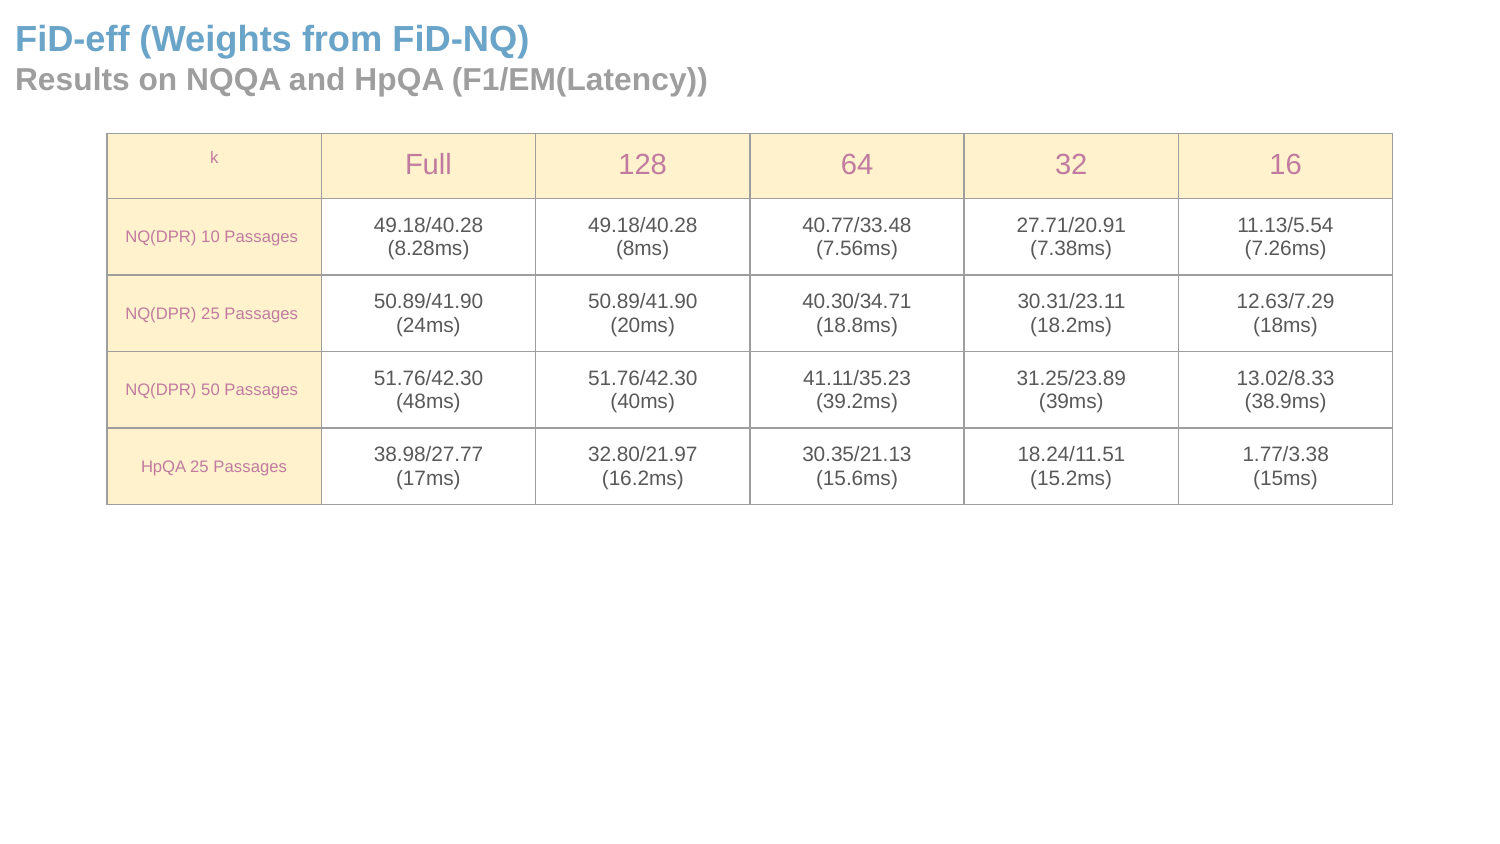

# FiD-eff (Weights from FiD-NQ)
Results on NQQA and HpQA (F1/EM(Latency))
| k | Full | 128 | 64 | 32 | 16 |
| --- | --- | --- | --- | --- | --- |
| NQ(DPR) 10 Passages | 49.18/40.28 (8.28ms) | 49.18/40.28 (8ms) | 40.77/33.48 (7.56ms) | 27.71/20.91 (7.38ms) | 11.13/5.54 (7.26ms) |
| NQ(DPR) 25 Passages | 50.89/41.90 (24ms) | 50.89/41.90 (20ms) | 40.30/34.71 (18.8ms) | 30.31/23.11 (18.2ms) | 12.63/7.29 (18ms) |
| NQ(DPR) 50 Passages | 51.76/42.30 (48ms) | 51.76/42.30 (40ms) | 41.11/35.23 (39.2ms) | 31.25/23.89 (39ms) | 13.02/8.33 (38.9ms) |
| HpQA 25 Passages | 38.98/27.77 (17ms) | 32.80/21.97 (16.2ms) | 30.35/21.13 (15.6ms) | 18.24/11.51 (15.2ms) | 1.77/3.38 (15ms) |